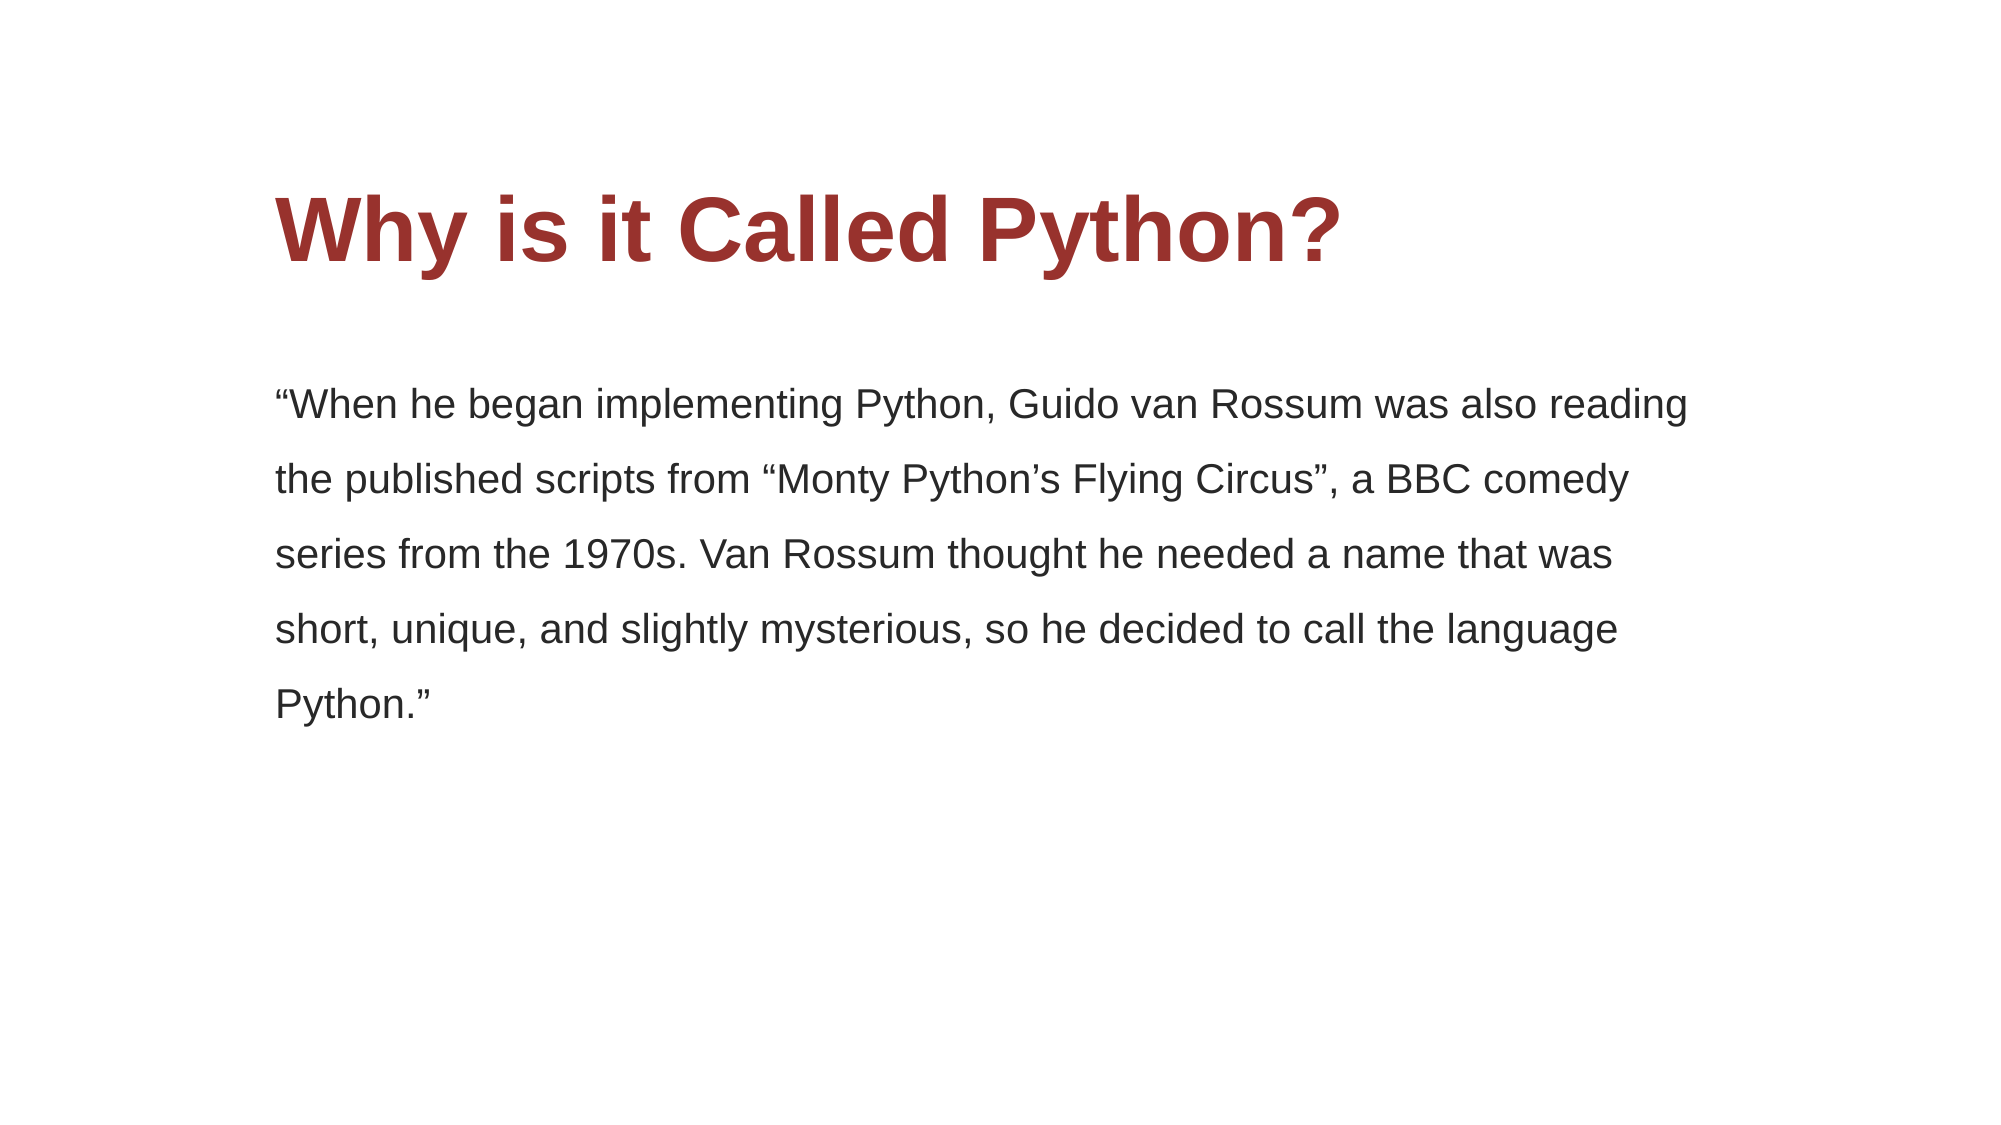

# Why is it Called Python?
“When he began implementing Python, Guido van Rossum was also reading the published scripts from “Monty Python’s Flying Circus”, a BBC comedy series from the 1970s. Van Rossum thought he needed a name that was short, unique, and slightly mysterious, so he decided to call the language Python.”